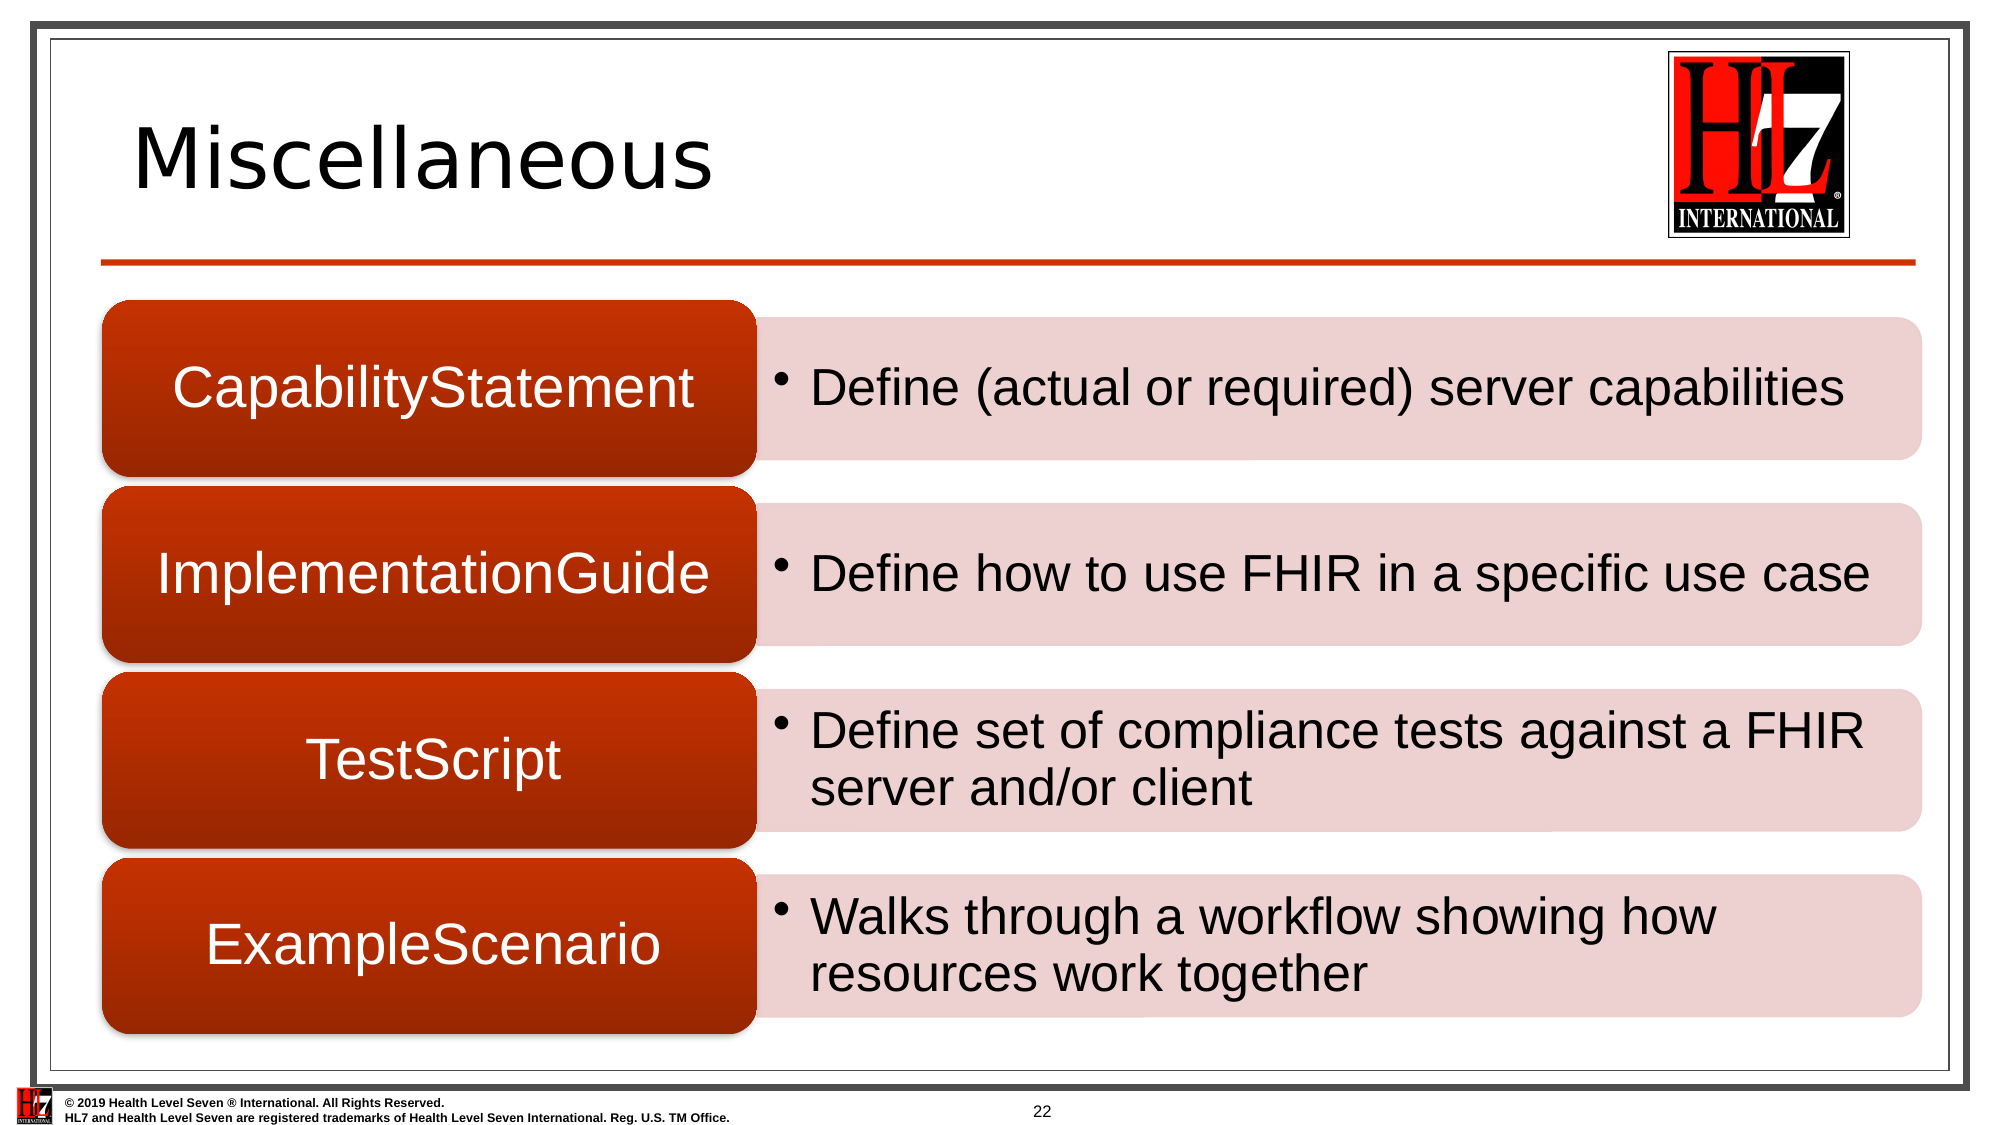

22
# Miscellaneous
Define (actual or required) server capabilities
CapabilityStatement
Define how to use FHIR in a specific use case
ImplementationGuide
Define set of compliance tests against a FHIR server and/or client
TestScript
Walks through a workflow showing how resources work together
ExampleScenario